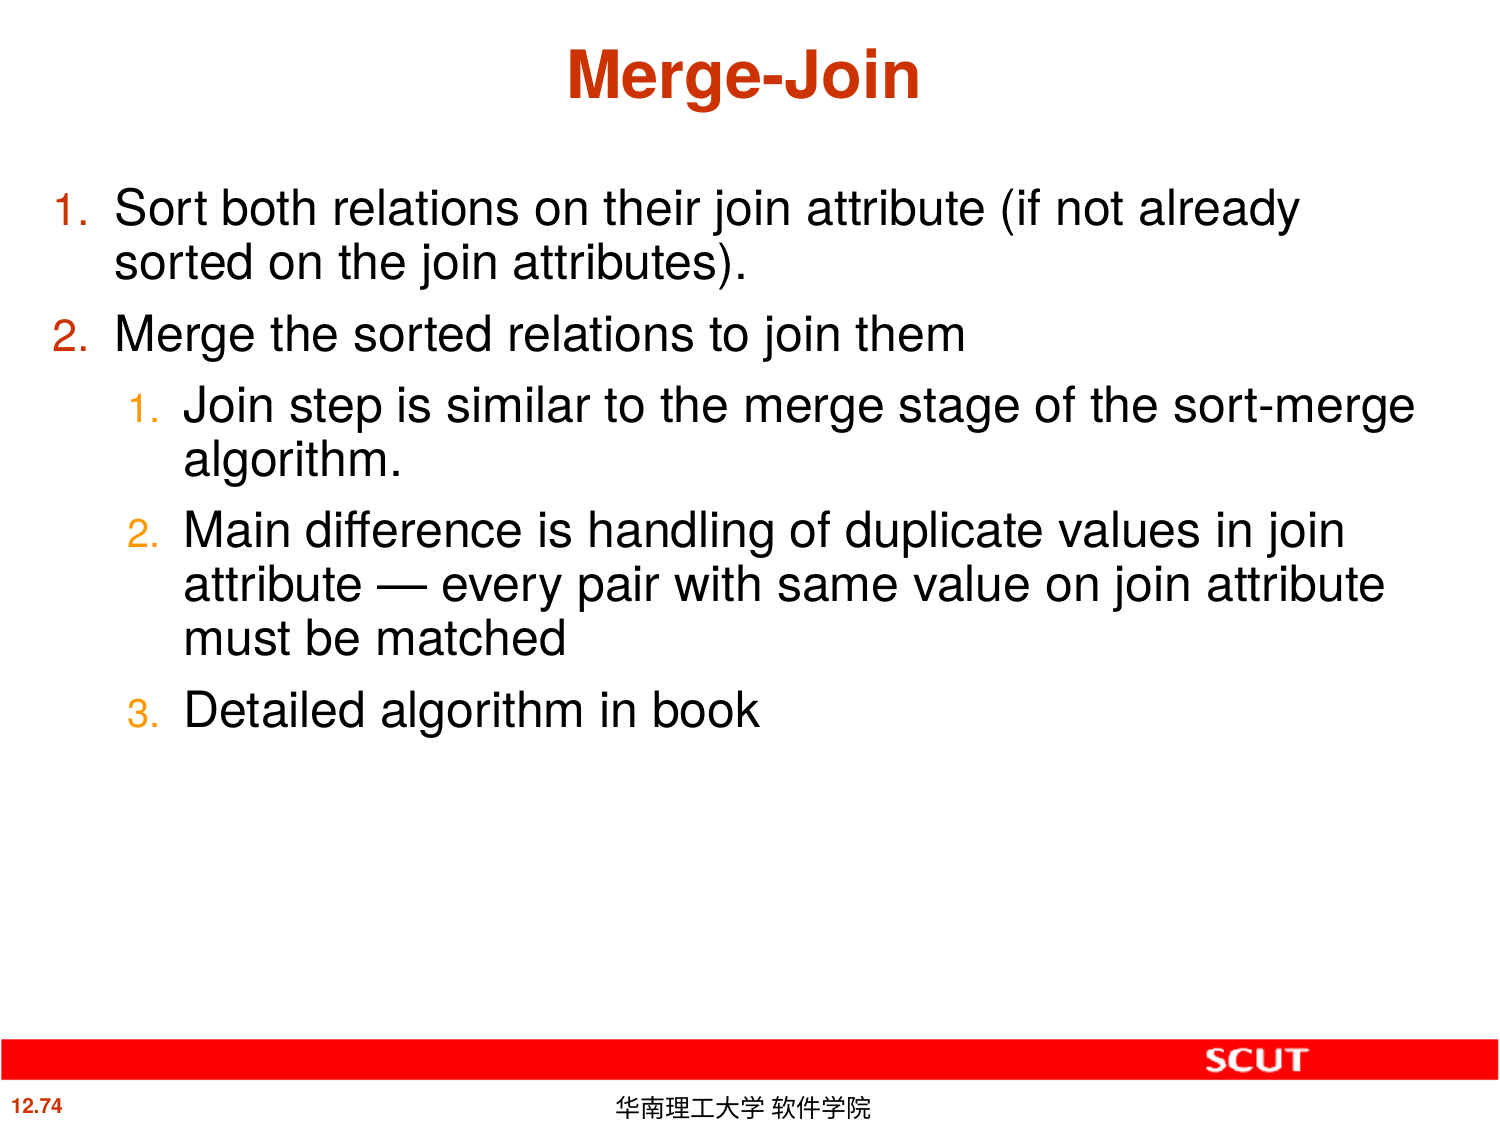

# Merge-Join
Sort both relations on their join attribute (if not already sorted on the join attributes).
Merge the sorted relations to join them
Join step is similar to the merge stage of the sort-merge algorithm.
Main difference is handling of duplicate values in join attribute — every pair with same value on join attribute must be matched
Detailed algorithm in book